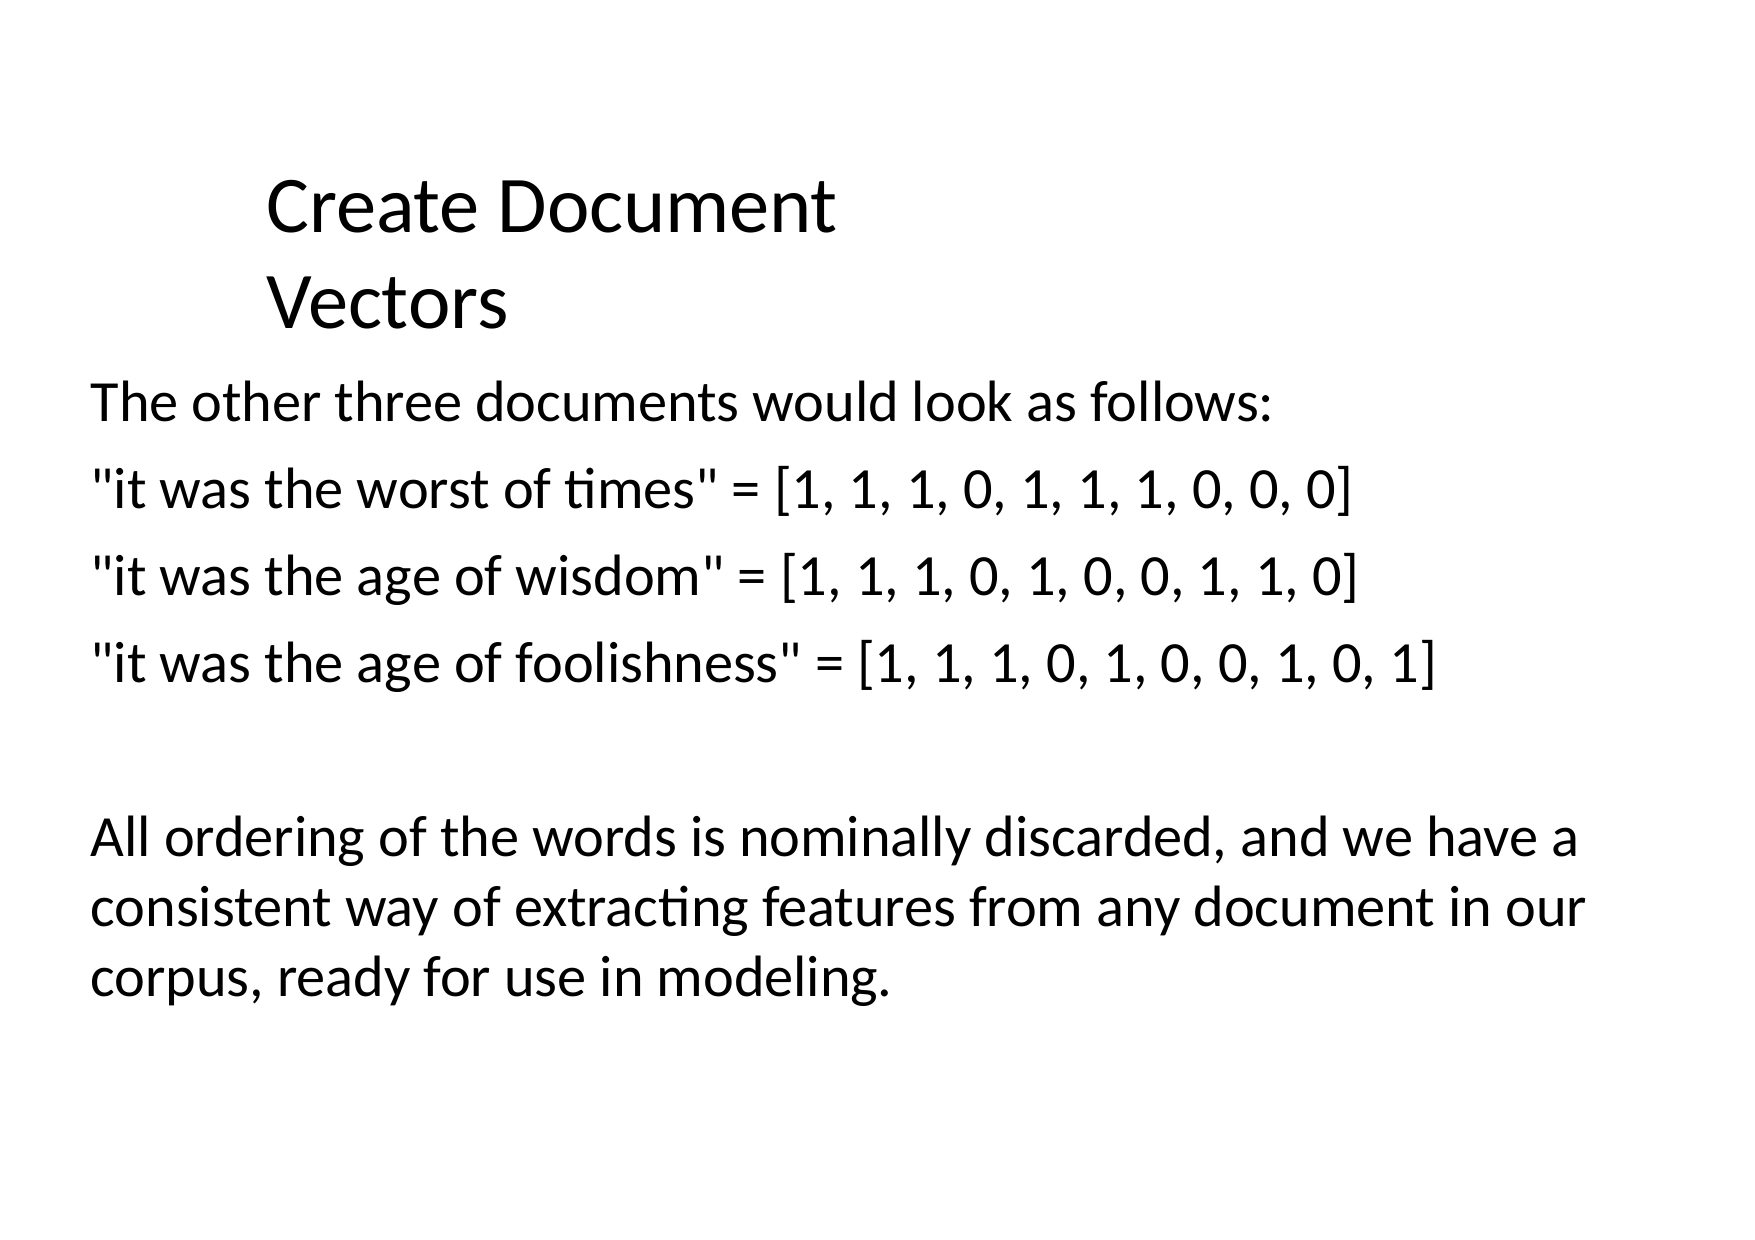

# Create Document Vectors
The other three documents would look as follows:
"it was the worst of times" = [1, 1, 1, 0, 1, 1, 1, 0, 0, 0]
"it was the age of wisdom" = [1, 1, 1, 0, 1, 0, 0, 1, 1, 0]
"it was the age of foolishness" = [1, 1, 1, 0, 1, 0, 0, 1, 0, 1]

All ordering of the words is nominally discarded, and we have a consistent way of extracting features from any document in our corpus, ready for use in modeling.